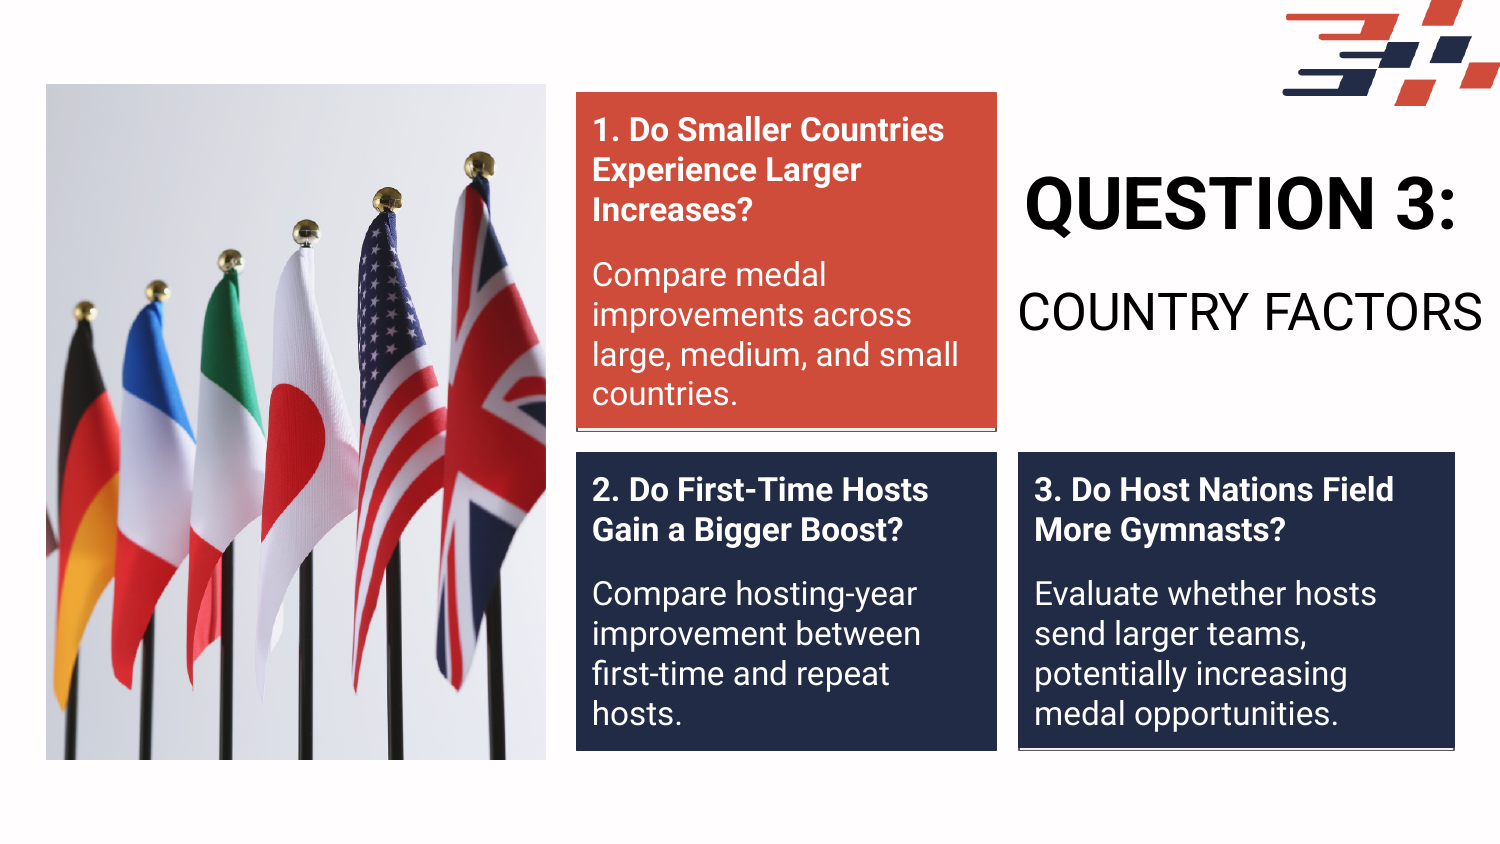

1. Do Smaller Countries Experience Larger Increases?
Compare medal improvements across large, medium, and small countries.
QUESTION 3:
COUNTRY FACTORS

2. Do First-Time Hosts Gain a Bigger Boost?
Compare hosting-year improvement between first-time and repeat hosts.

3. Do Host Nations Field More Gymnasts?
Evaluate whether hosts send larger teams, potentially increasing medal opportunities.